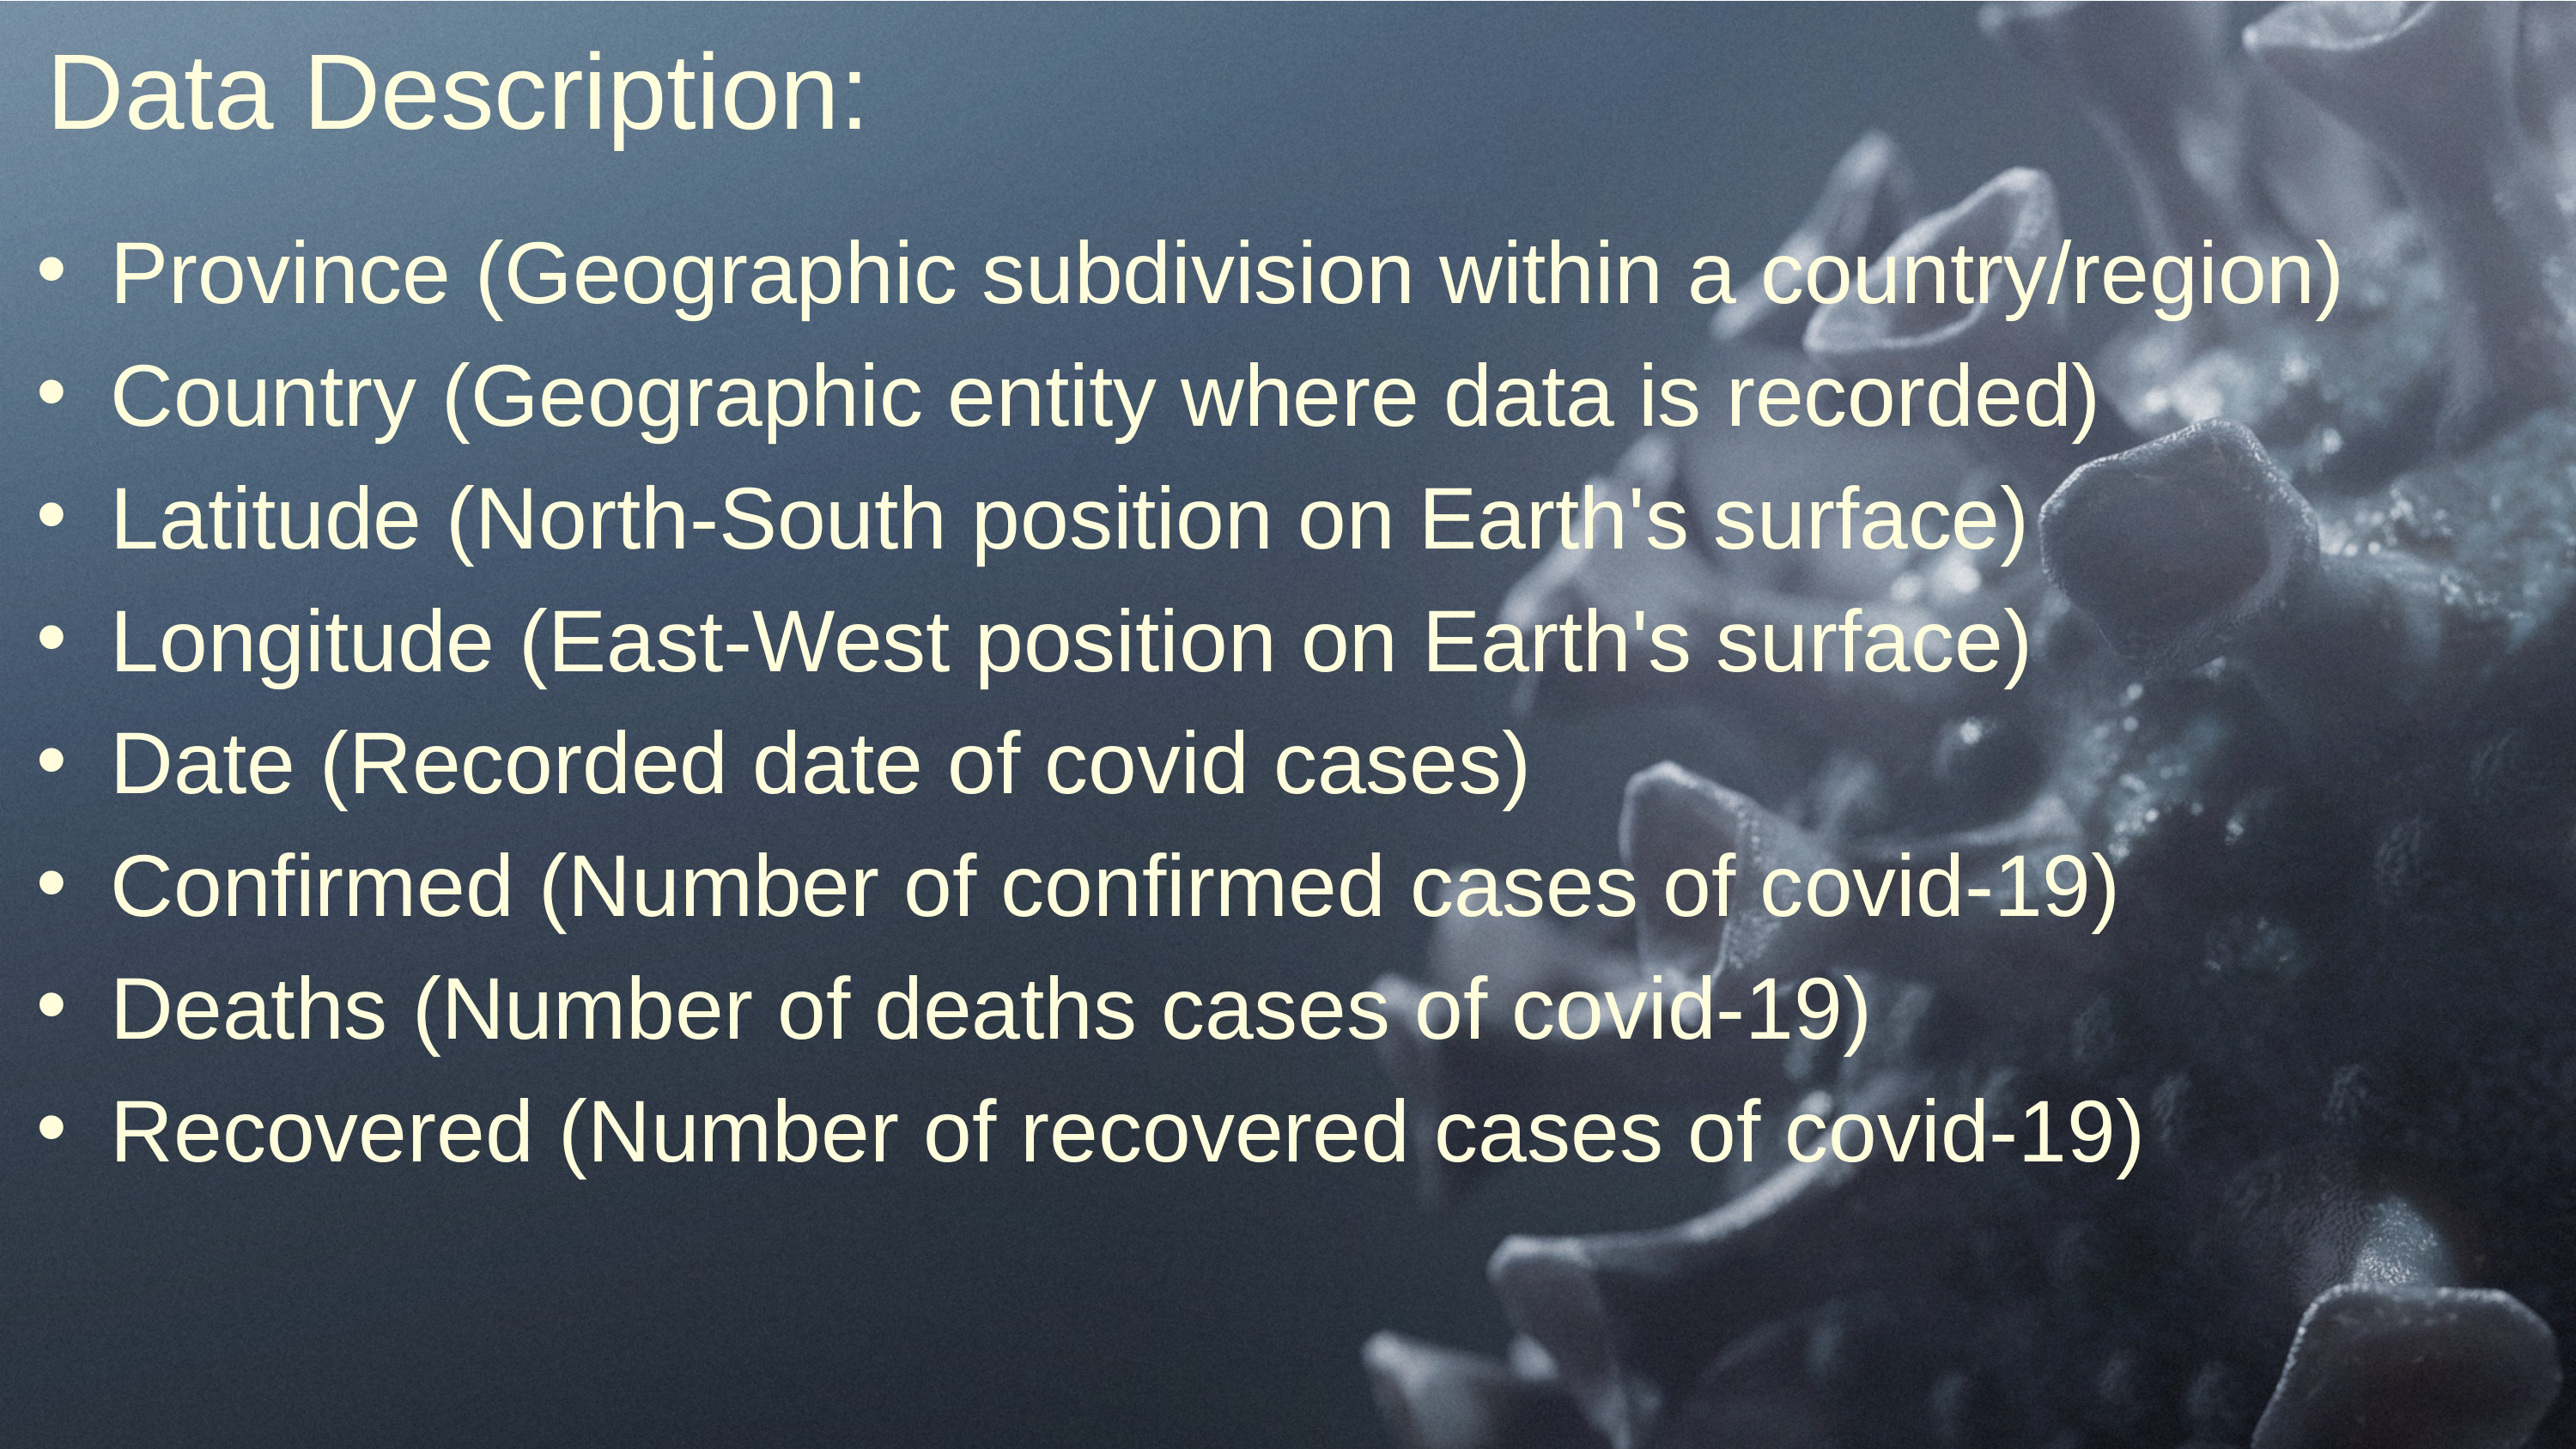

Data Description:

Province (Geographic subdivision within a country/region)
Country (Geographic entity where data is recorded)
Latitude (North-South position on Earth's surface)
Longitude (East-West position on Earth's surface)
Date (Recorded date of covid cases)
Confirmed (Number of confirmed cases of covid-19)
Deaths (Number of deaths cases of covid-19)
Recovered (Number of recovered cases of covid-19)